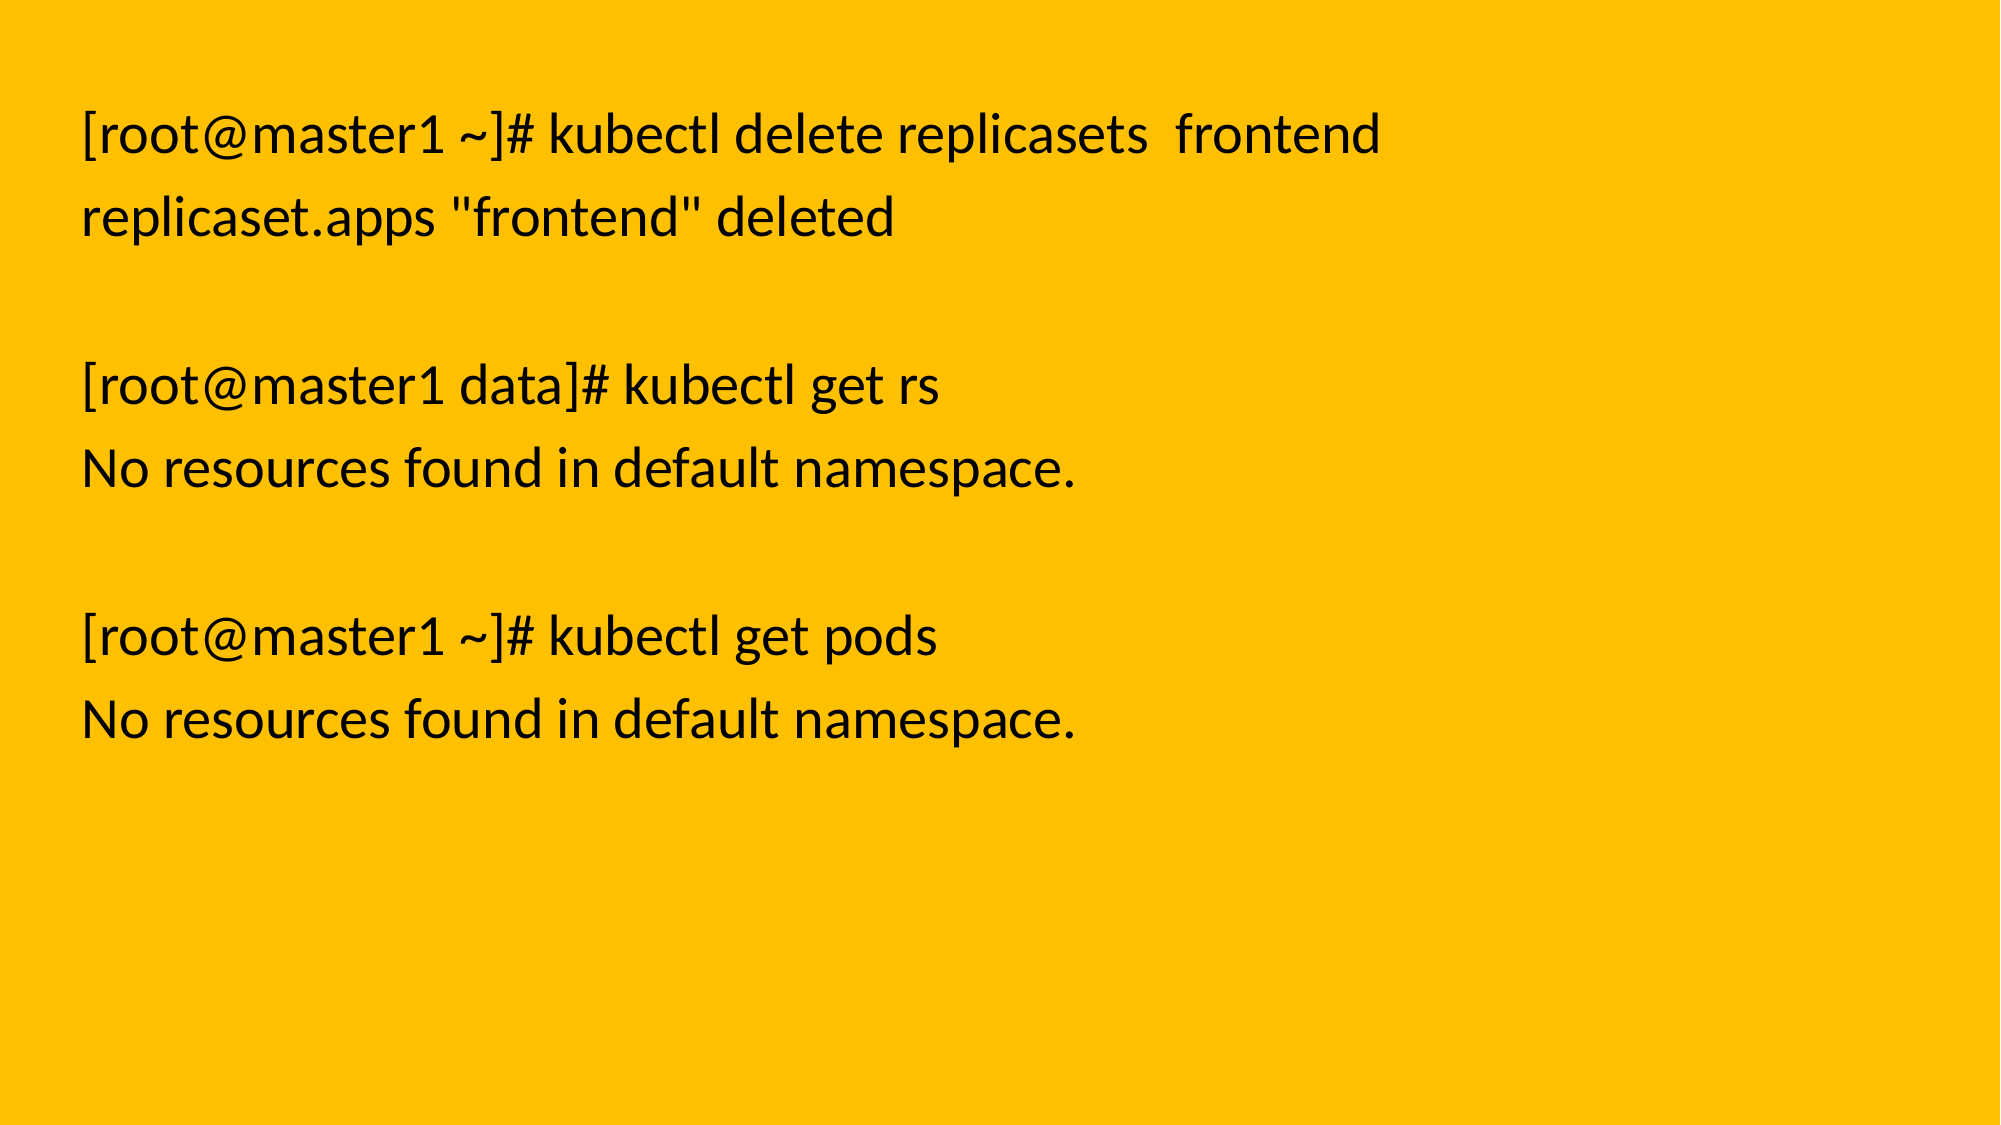

[root@master1 ~]# kubectl delete replicasets  frontend
replicaset.apps "frontend" deleted

[root@master1 data]# kubectl get rs
No resources found in default namespace.

[root@master1 ~]# kubectl get pods
No resources found in default namespace.